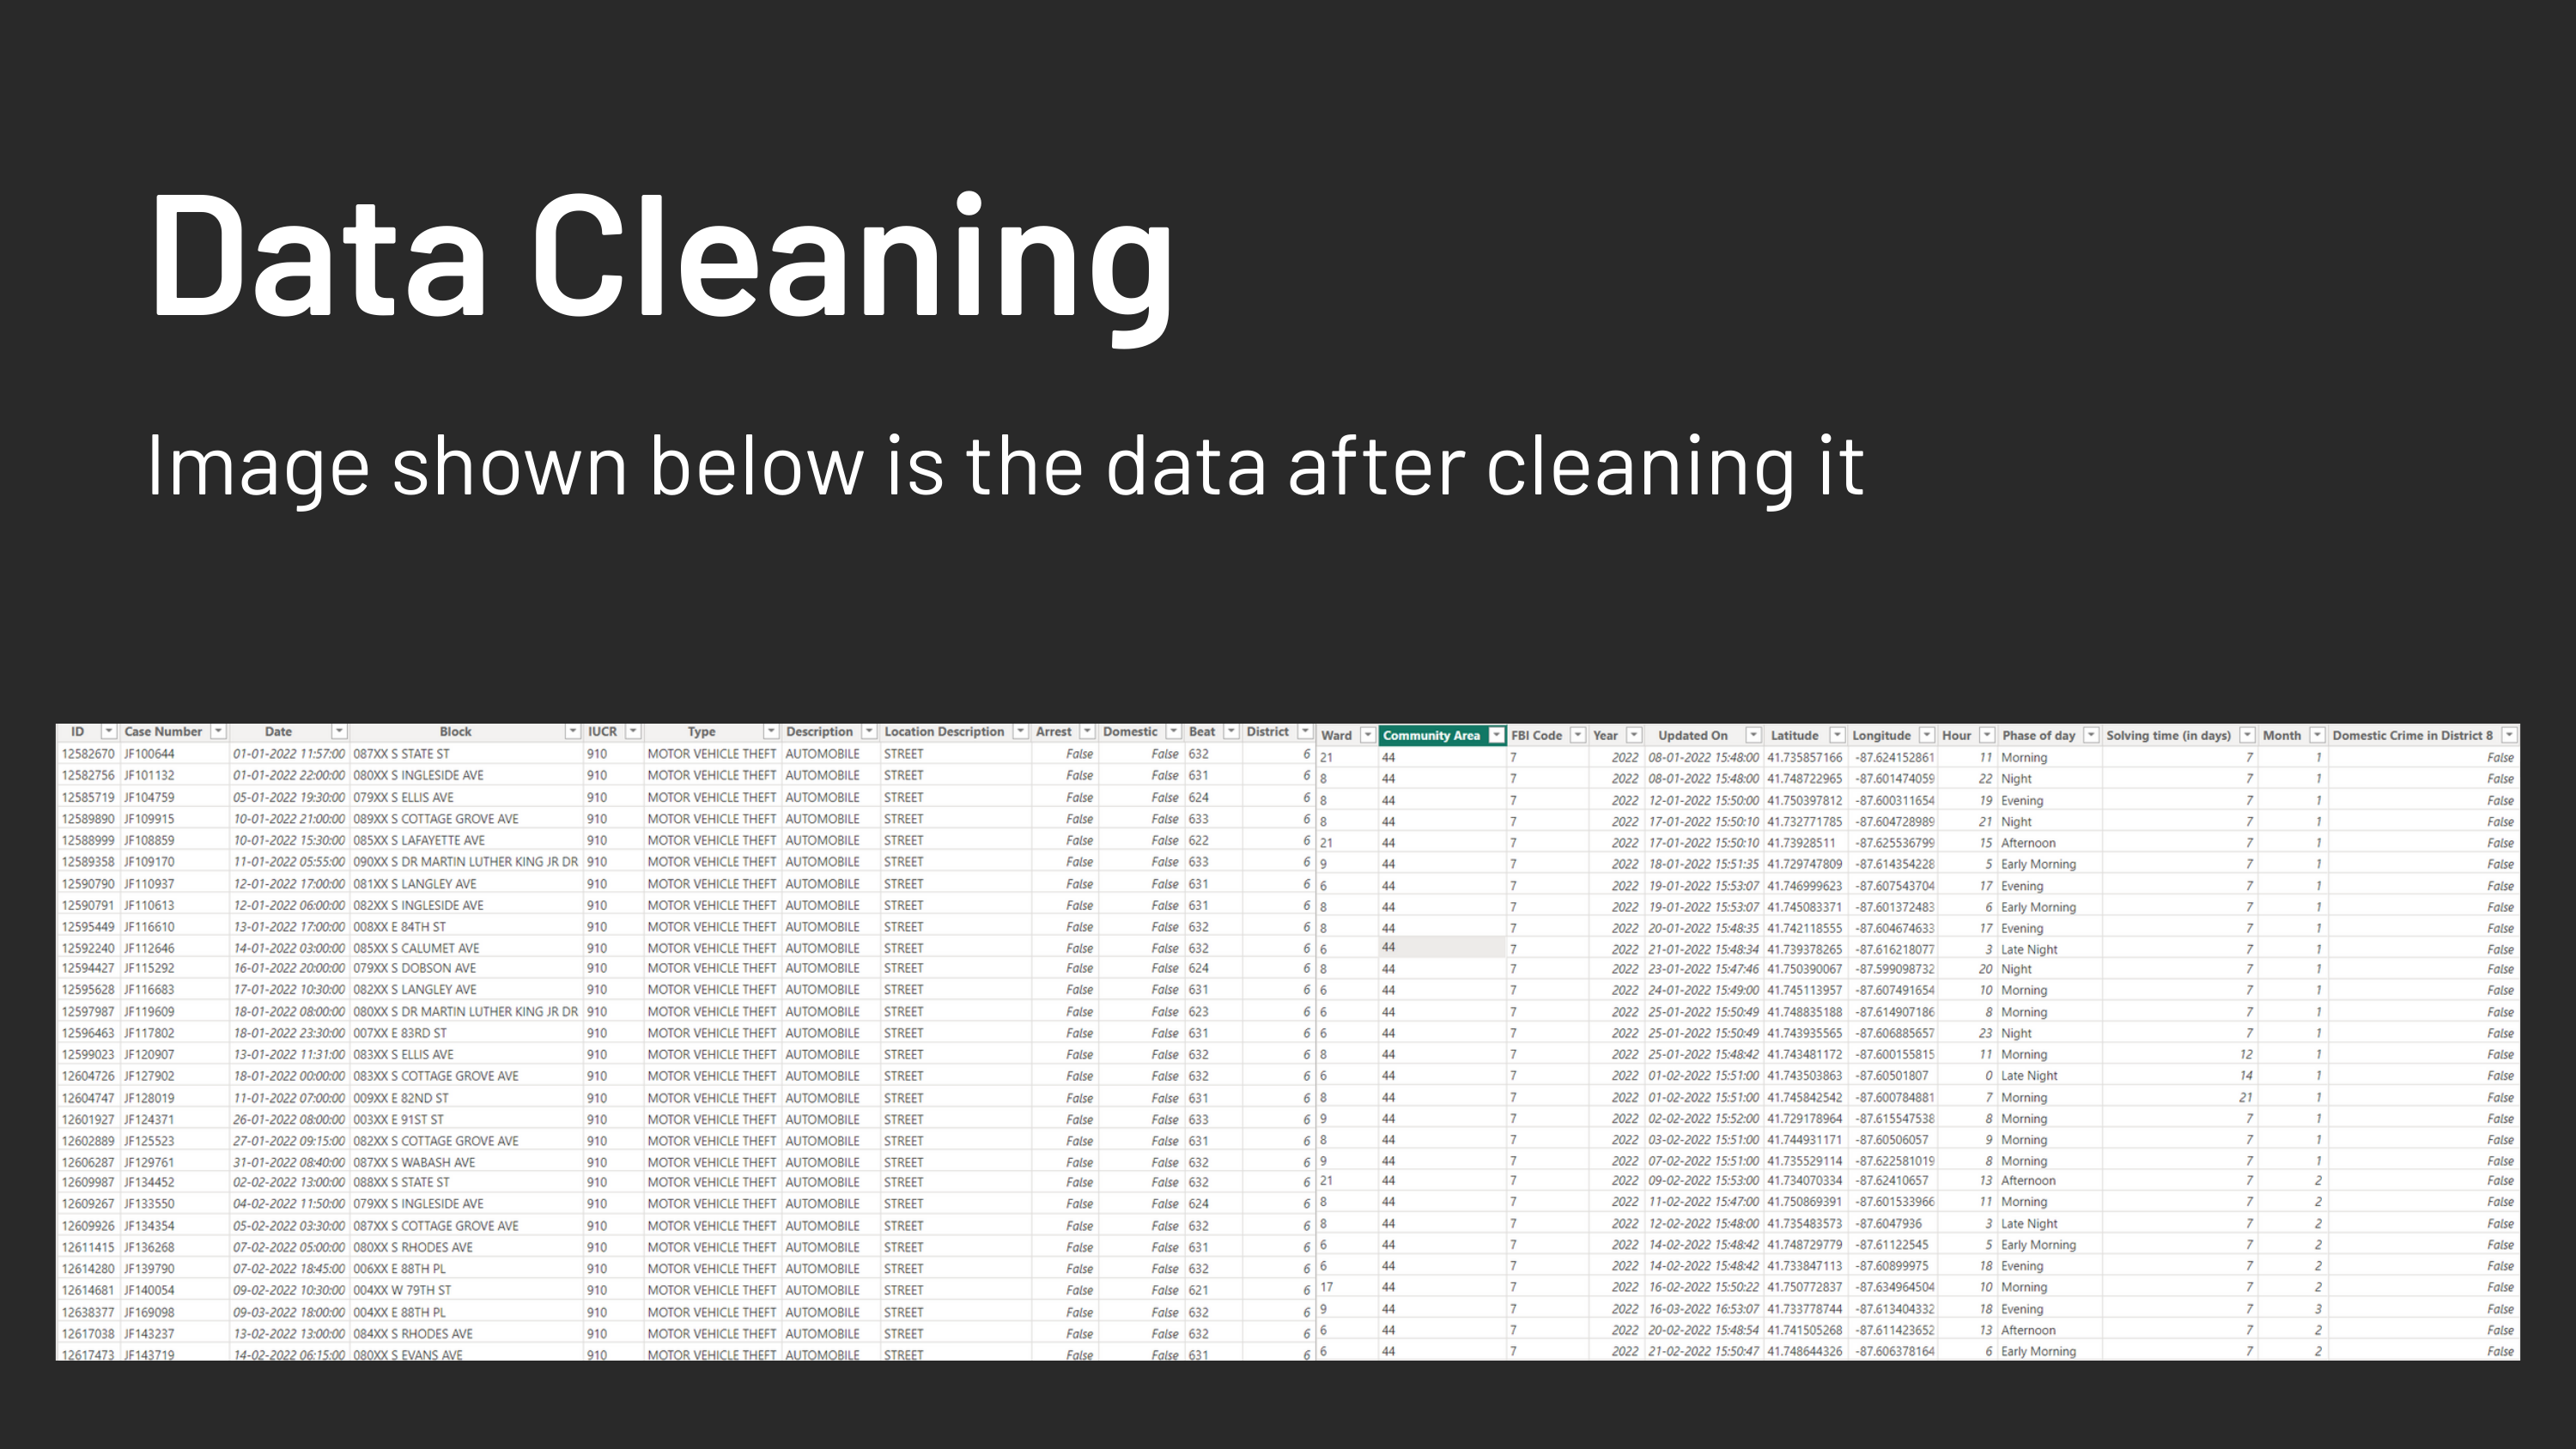

Data Cleaning
Image shown below is the data after cleaning it